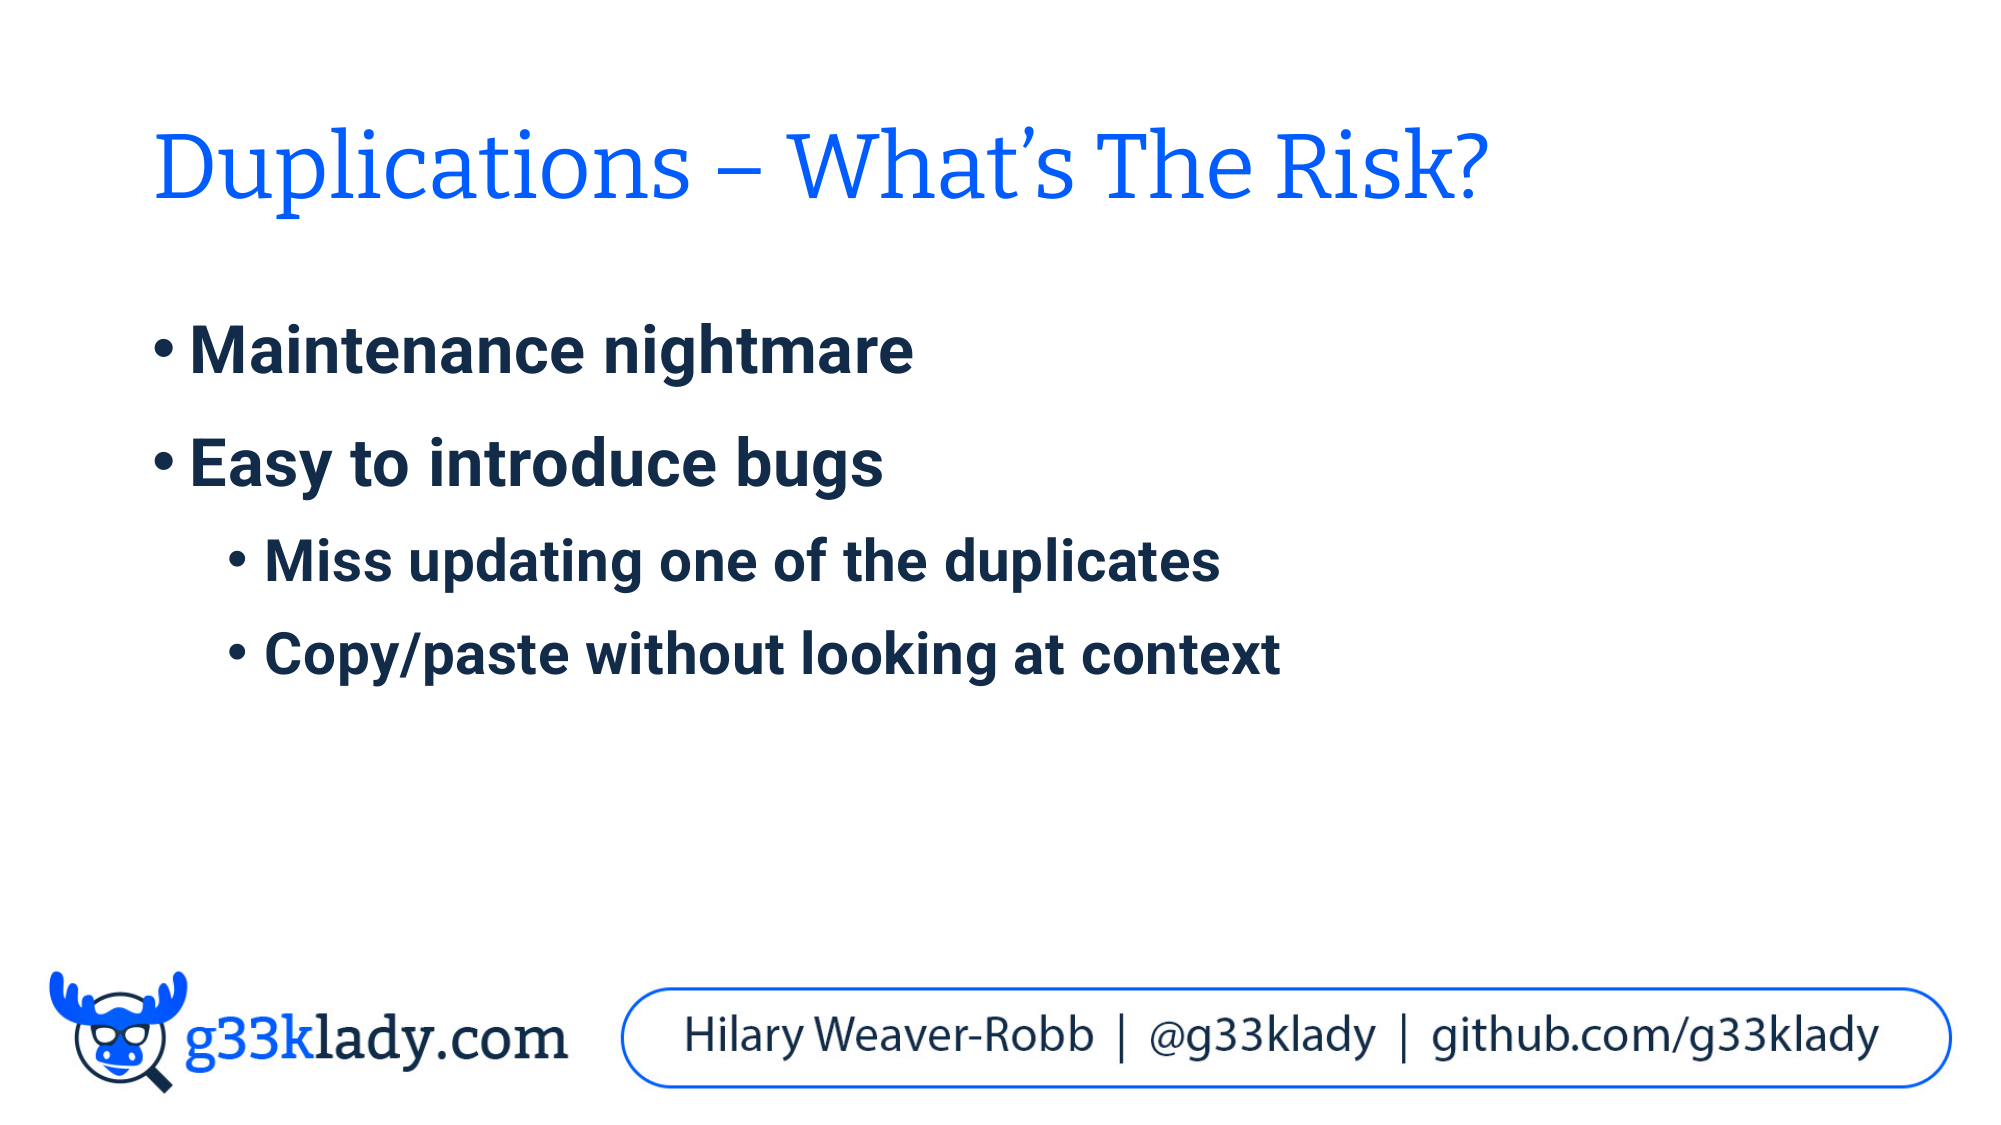

# Duplications – What’s The Risk?
Maintenance nightmare
Easy to introduce bugs
Miss updating one of the duplicates
Copy/paste without looking at context